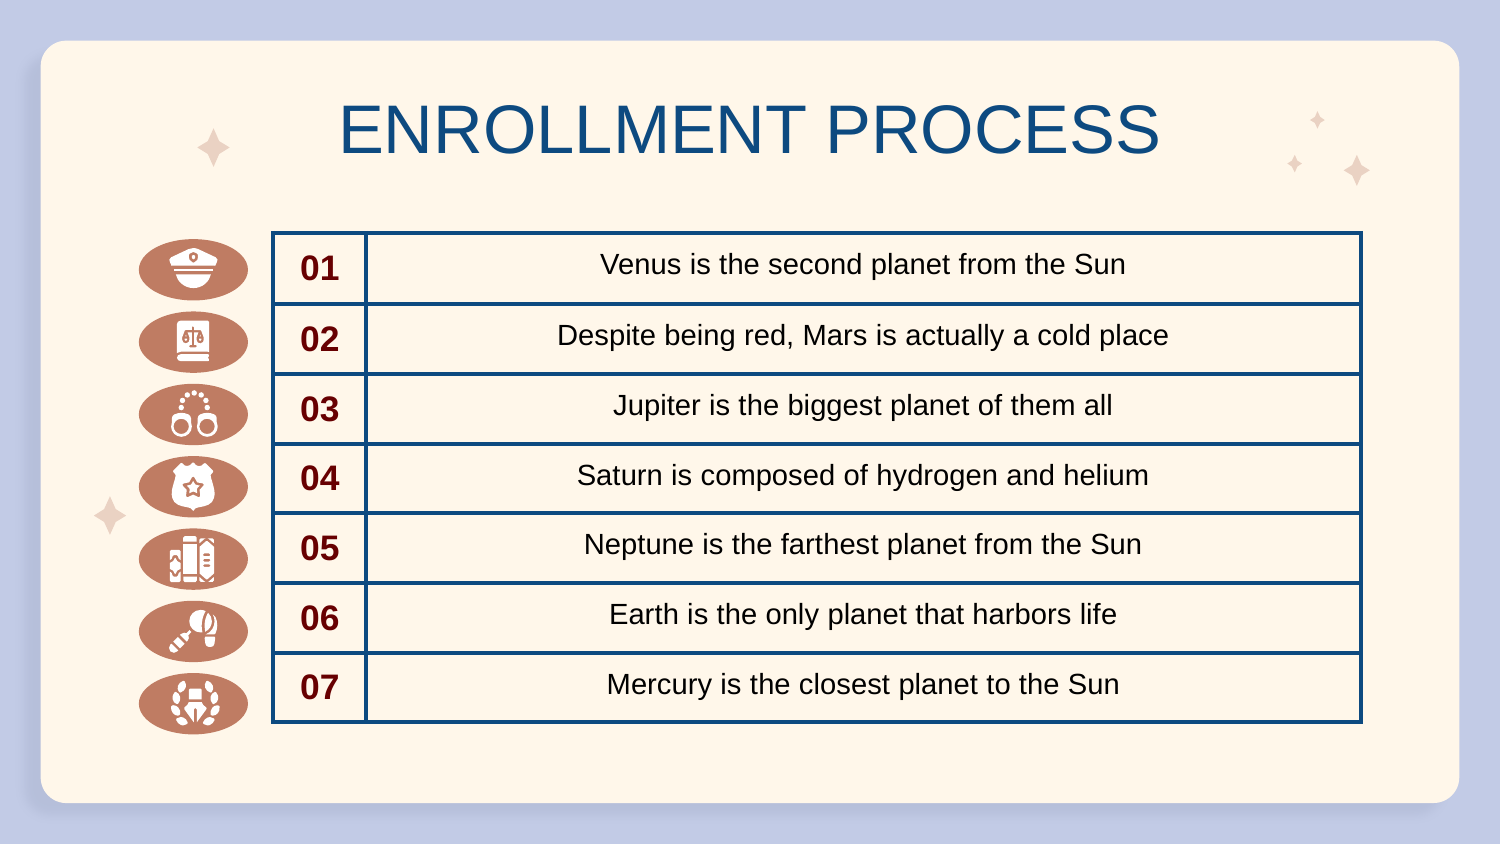

# ENROLLMENT PROCESS

| 01 | Venus is the second planet from the Sun |  |  |  |
| --- | --- | --- | --- | --- |
| 02 | Despite being red, Mars is actually a cold place |  |  |  |
| 03 | Jupiter is the biggest planet of them all |  |  |  |
| 04 | Saturn is composed of hydrogen and helium |  |  |  |
| 05 | Neptune is the farthest planet from the Sun |  |  |  |
| 06 | Earth is the only planet that harbors life |  |  |  |
| 07 | Mercury is the closest planet to the Sun |  |  |  |